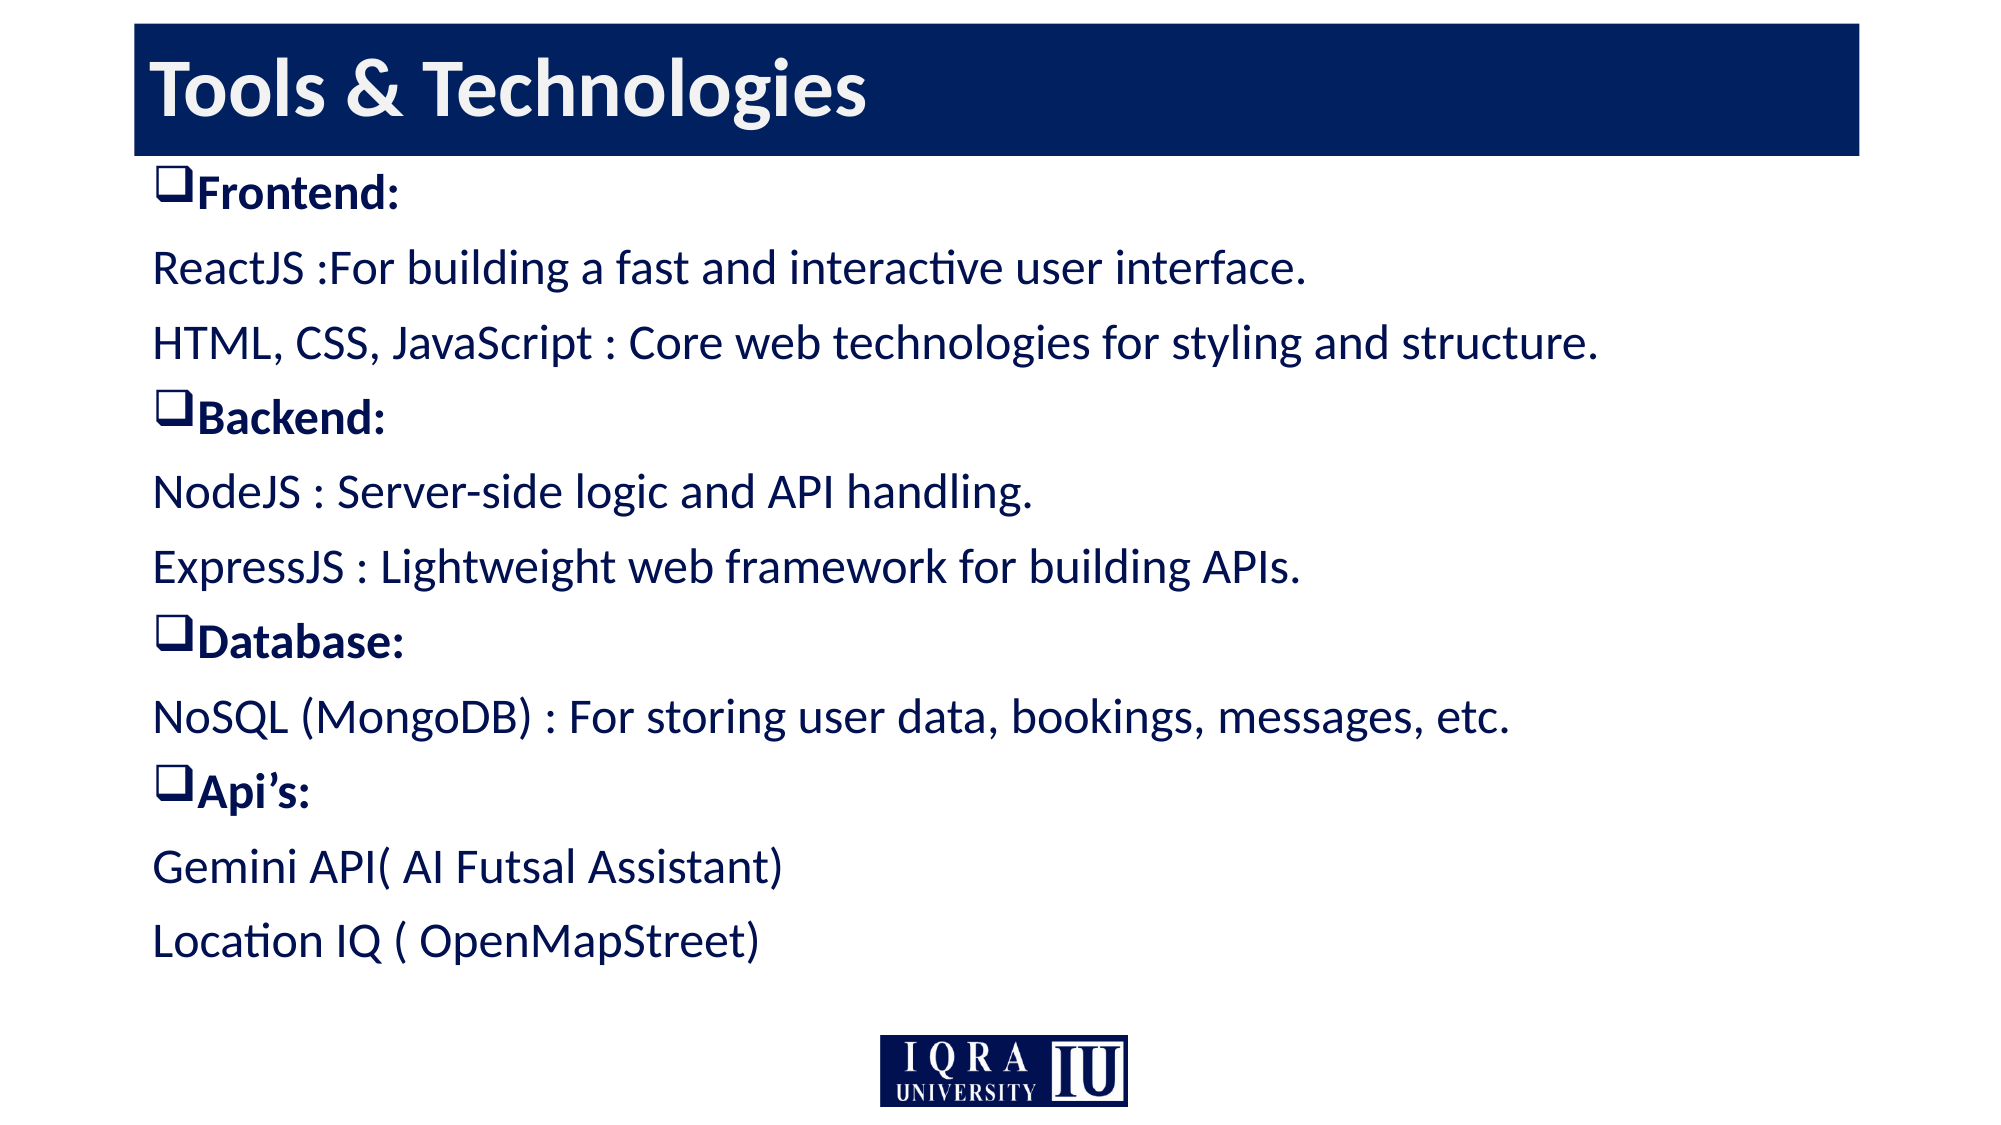

# Tools & Technologies
Frontend:
ReactJS :For building a fast and interactive user interface.
HTML, CSS, JavaScript : Core web technologies for styling and structure.
Backend:
NodeJS : Server-side logic and API handling.
ExpressJS : Lightweight web framework for building APIs.
Database:
NoSQL (MongoDB) : For storing user data, bookings, messages, etc.
Api’s:
Gemini API( AI Futsal Assistant)
Location IQ ( OpenMapStreet)

10